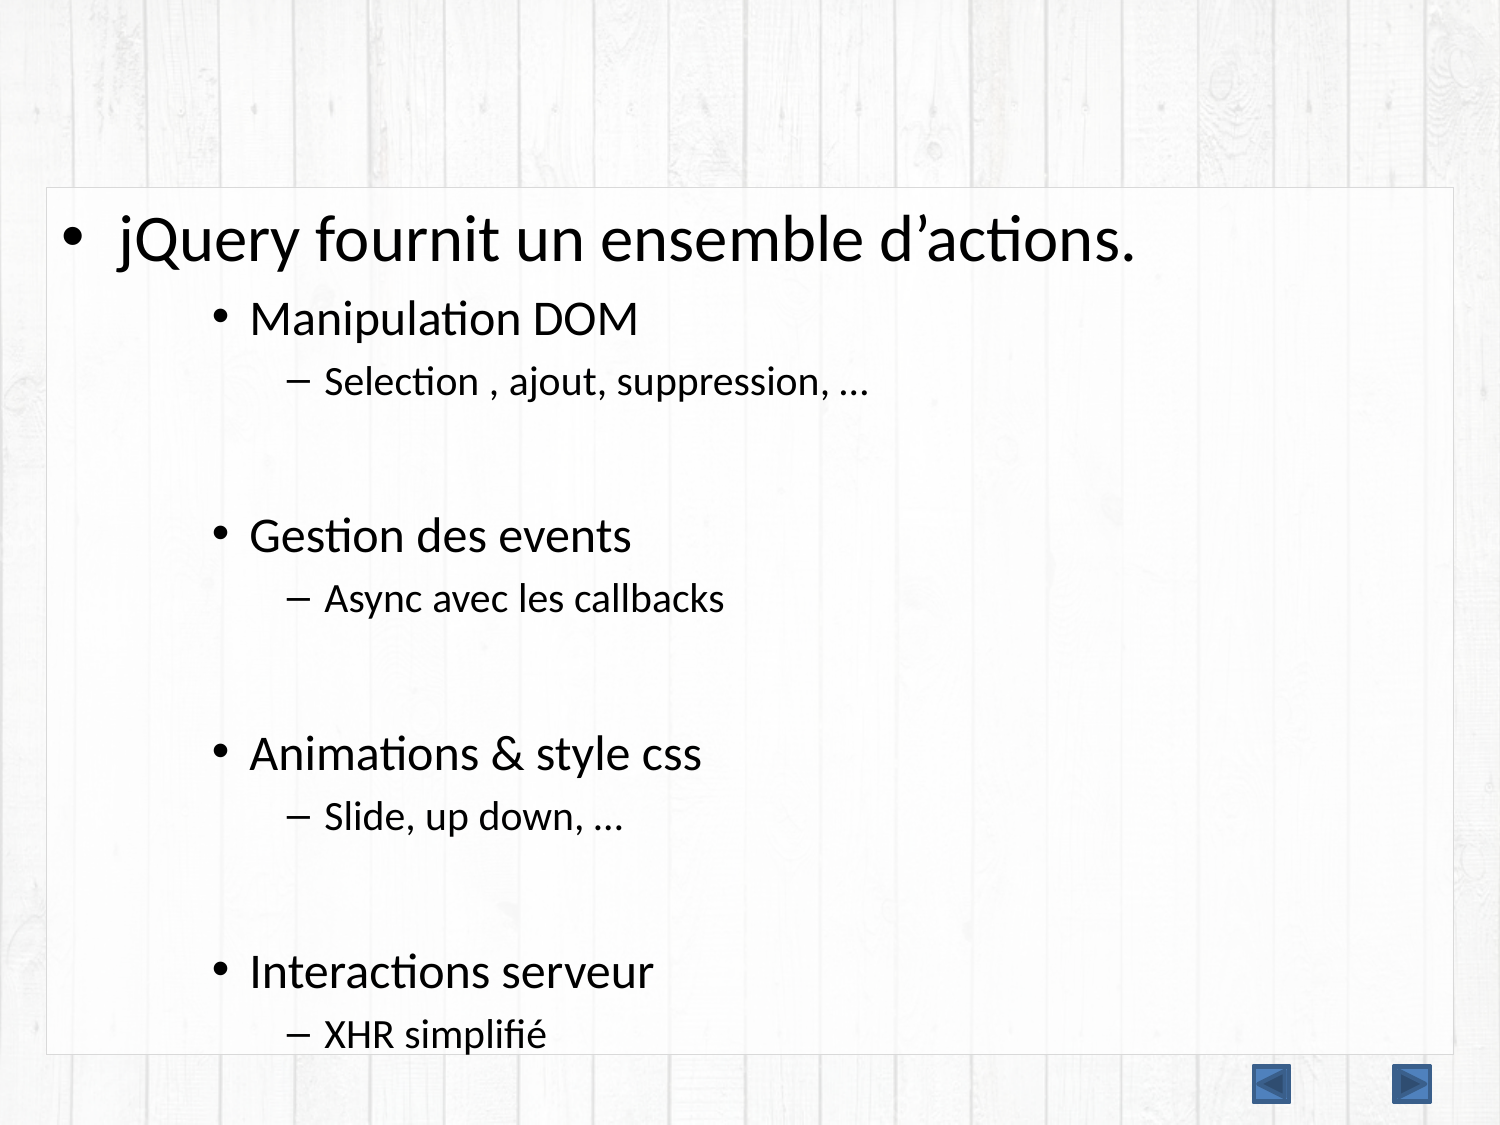

#
jQuery fournit un ensemble d’actions.
Manipulation DOM
Selection , ajout, suppression, …

Gestion des events
Async avec les callbacks

Animations & style css
Slide, up down, …

Interactions serveur
XHR simplifié